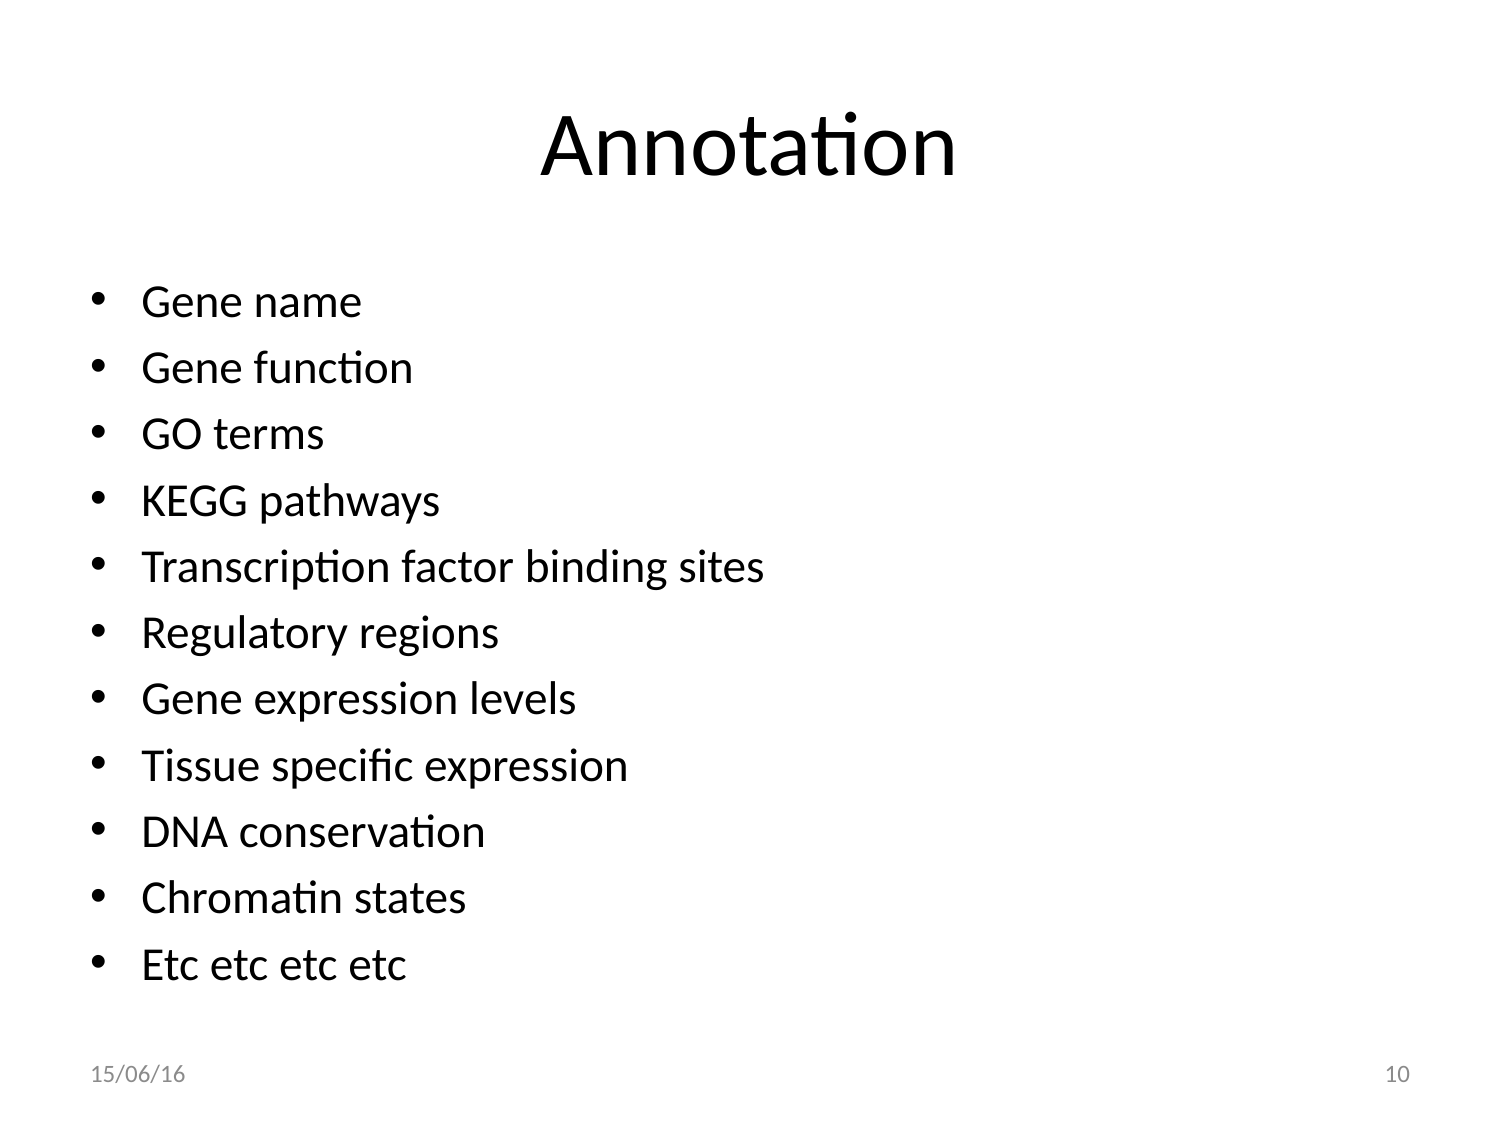

# Annotation
Gene name
Gene function
GO terms
KEGG pathways
Transcription factor binding sites
Regulatory regions
Gene expression levels
Tissue specific expression
DNA conservation
Chromatin states
Etc etc etc etc